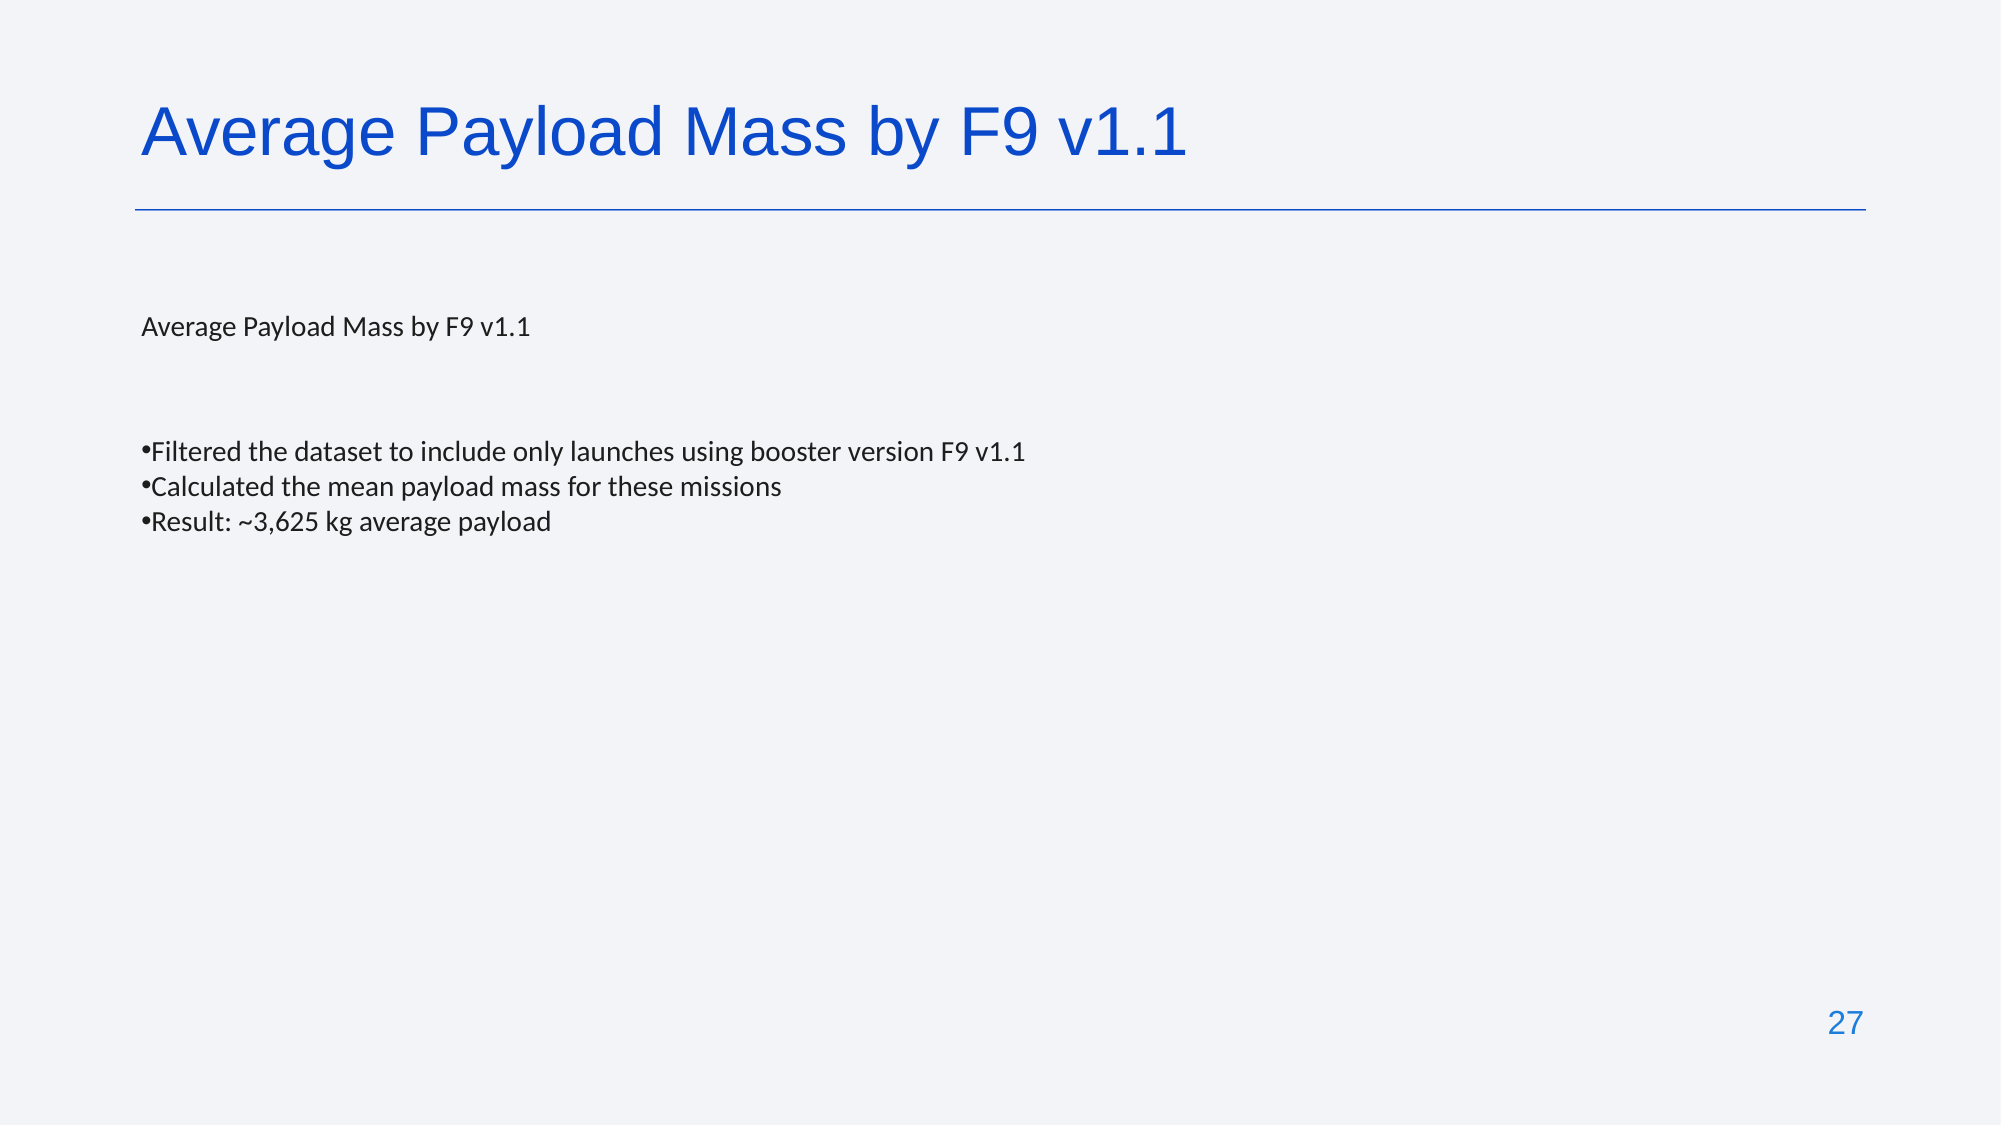

Average Payload Mass by F9 v1.1
Average Payload Mass by F9 v1.1

Filtered the dataset to include only launches using booster version F9 v1.1
Calculated the mean payload mass for these missions
Result: ~3,625 kg average payload

27